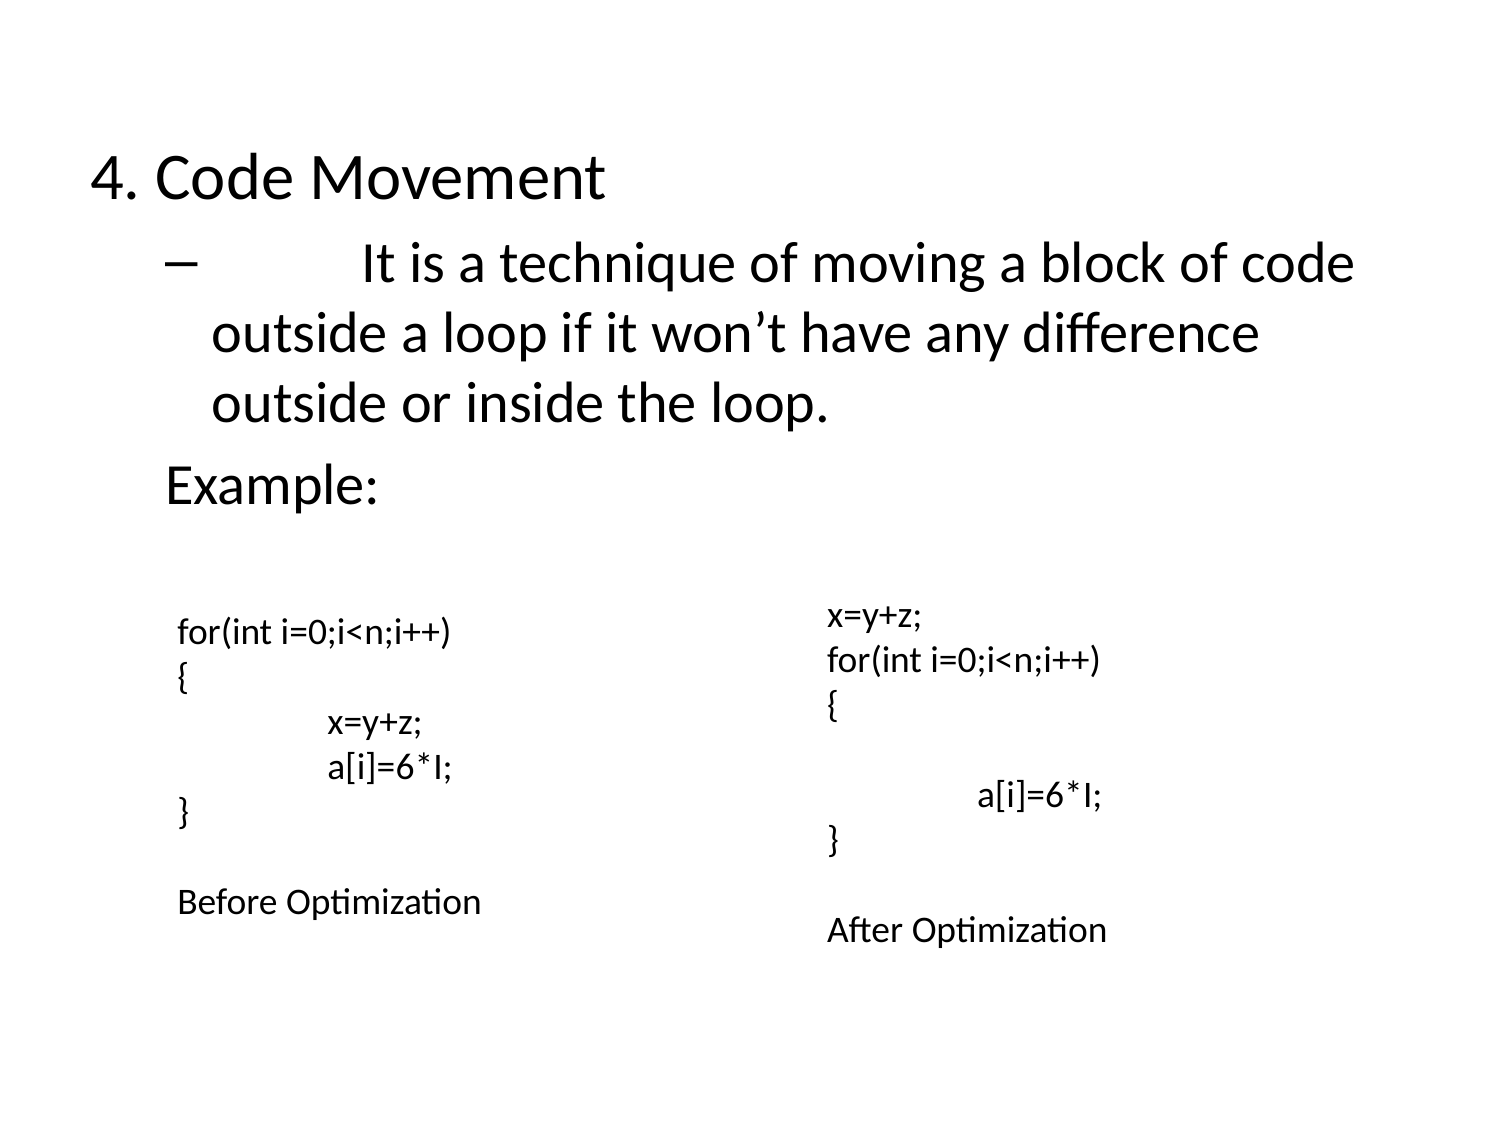

4. Code Movement
	It is a technique of moving a block of code outside a loop if it won’t have any difference outside or inside the loop.
Example:

x=y+z;
for(int i=0;i<n;i++)
{

	a[i]=6*I;
}

After Optimization
for(int i=0;i<n;i++)
{
	x=y+z;
	a[i]=6*I;
}

Before Optimization